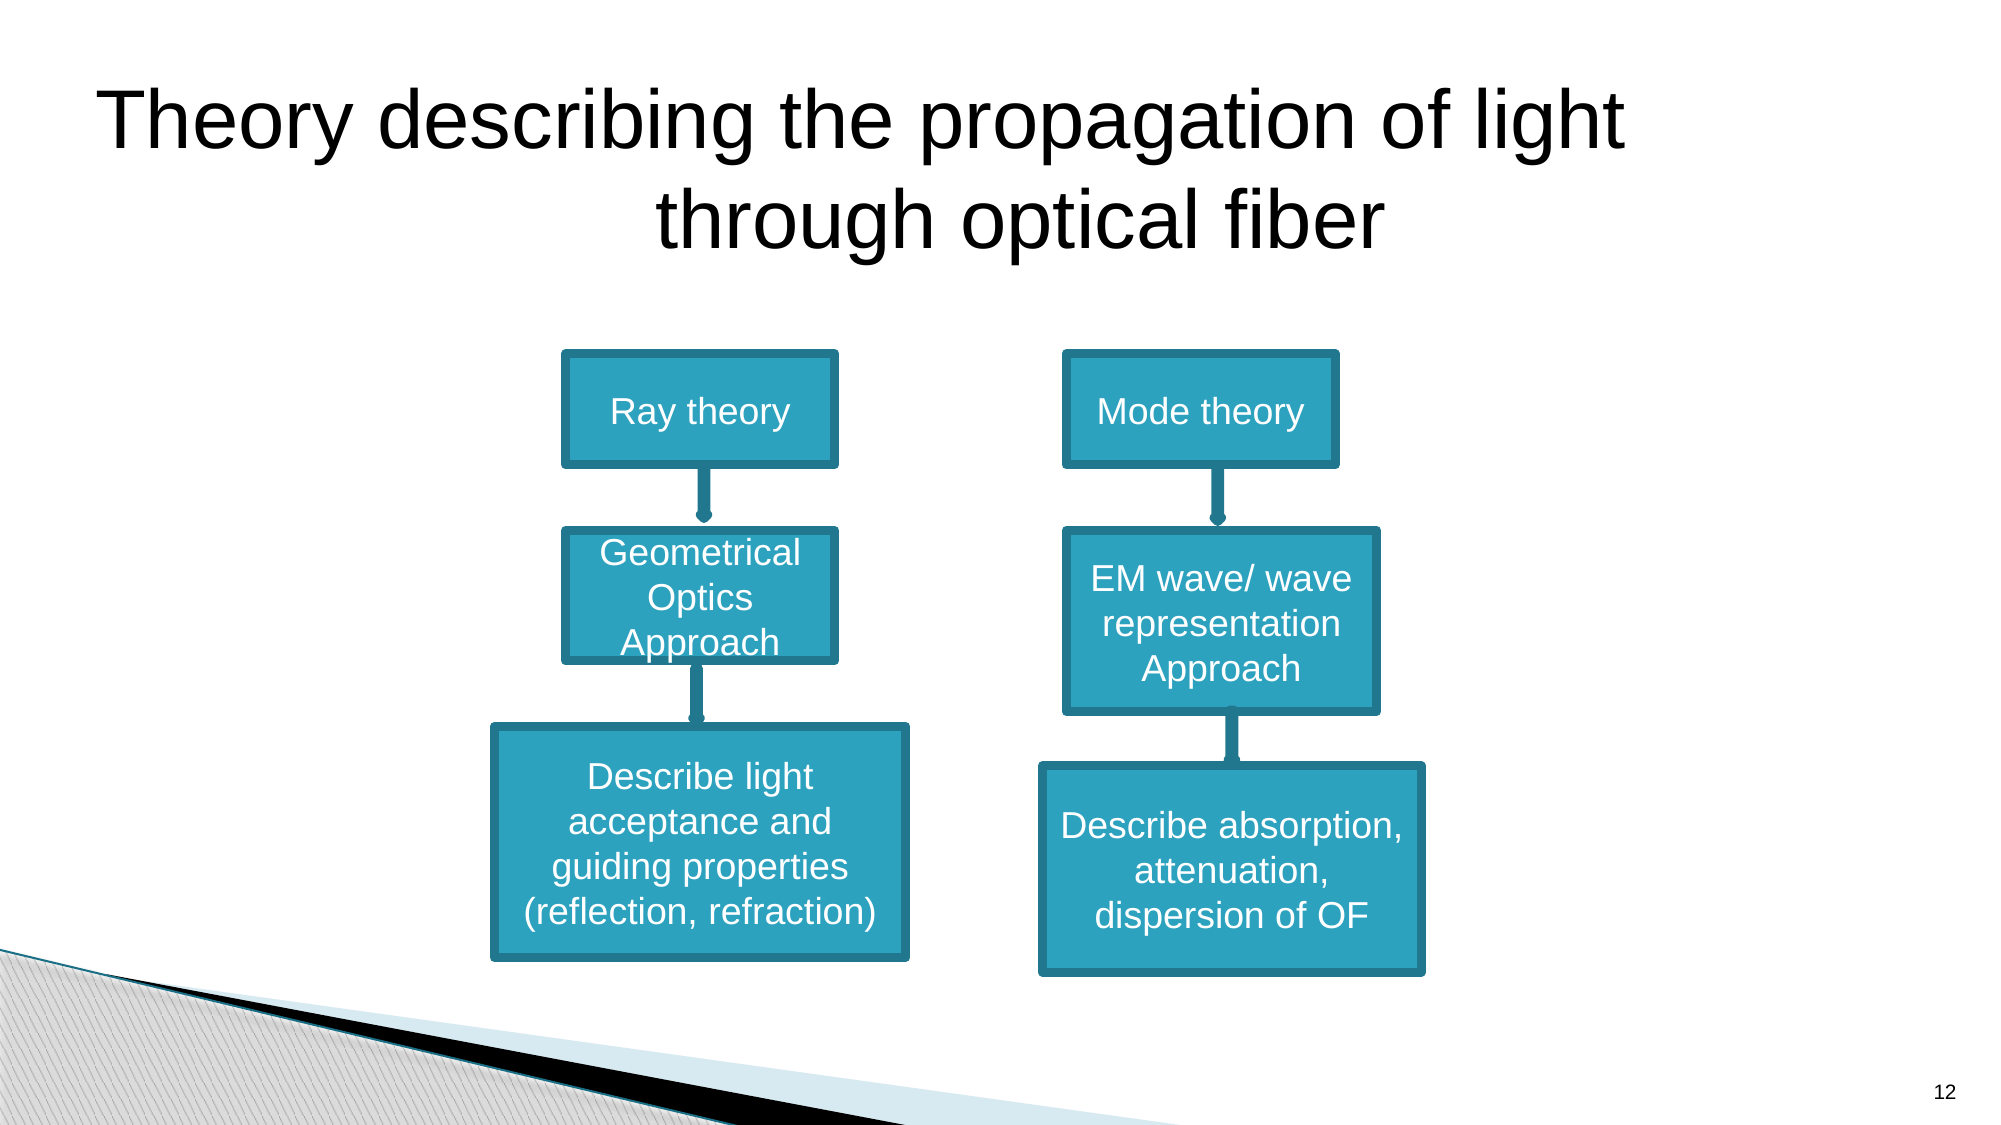

Theory describing the propagation of light
  through optical fiber
Ray theory
Mode theory

Geometrical Optics Approach
EM wave/ wave representation Approach

Describe light acceptance and guiding properties (reflection, refraction)
Describe absorption, attenuation, dispersion of OF
12